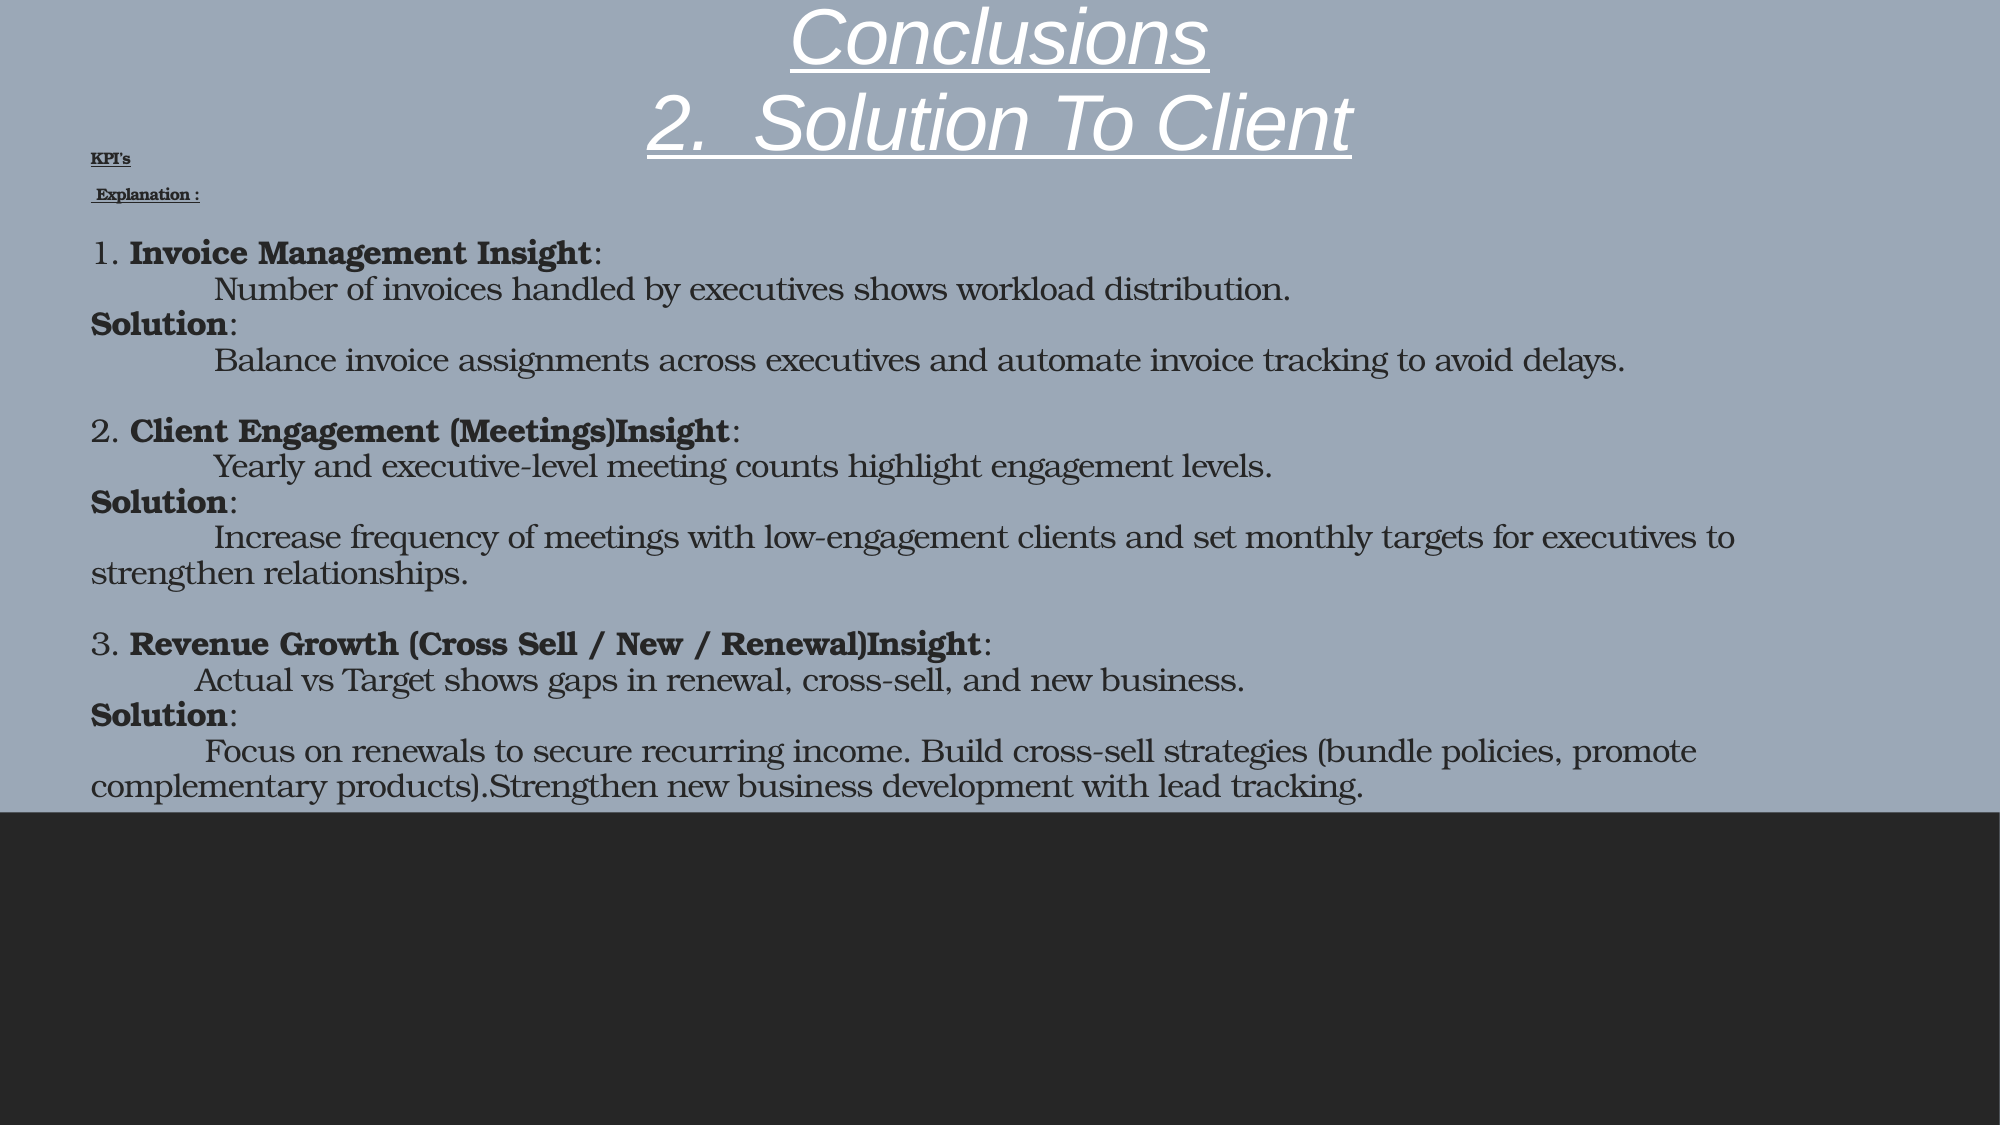

# Conclusions 2.  Solution To Client
KPI’s

 Explanation :
1. Invoice Management Insight:
             Number of invoices handled by executives shows workload distribution.
Solution:
             Balance invoice assignments across executives and automate invoice tracking to avoid delays.

2. Client Engagement (Meetings)Insight:
             Yearly and executive-level meeting counts highlight engagement levels.
Solution:
             Increase frequency of meetings with low-engagement clients and set monthly targets for executives to strengthen relationships.

3. Revenue Growth (Cross Sell / New / Renewal)Insight:
           Actual vs Target shows gaps in renewal, cross-sell, and new business.
Solution:
            Focus on renewals to secure recurring income. Build cross-sell strategies (bundle policies, promote complementary products).Strengthen new business development with lead tracking.